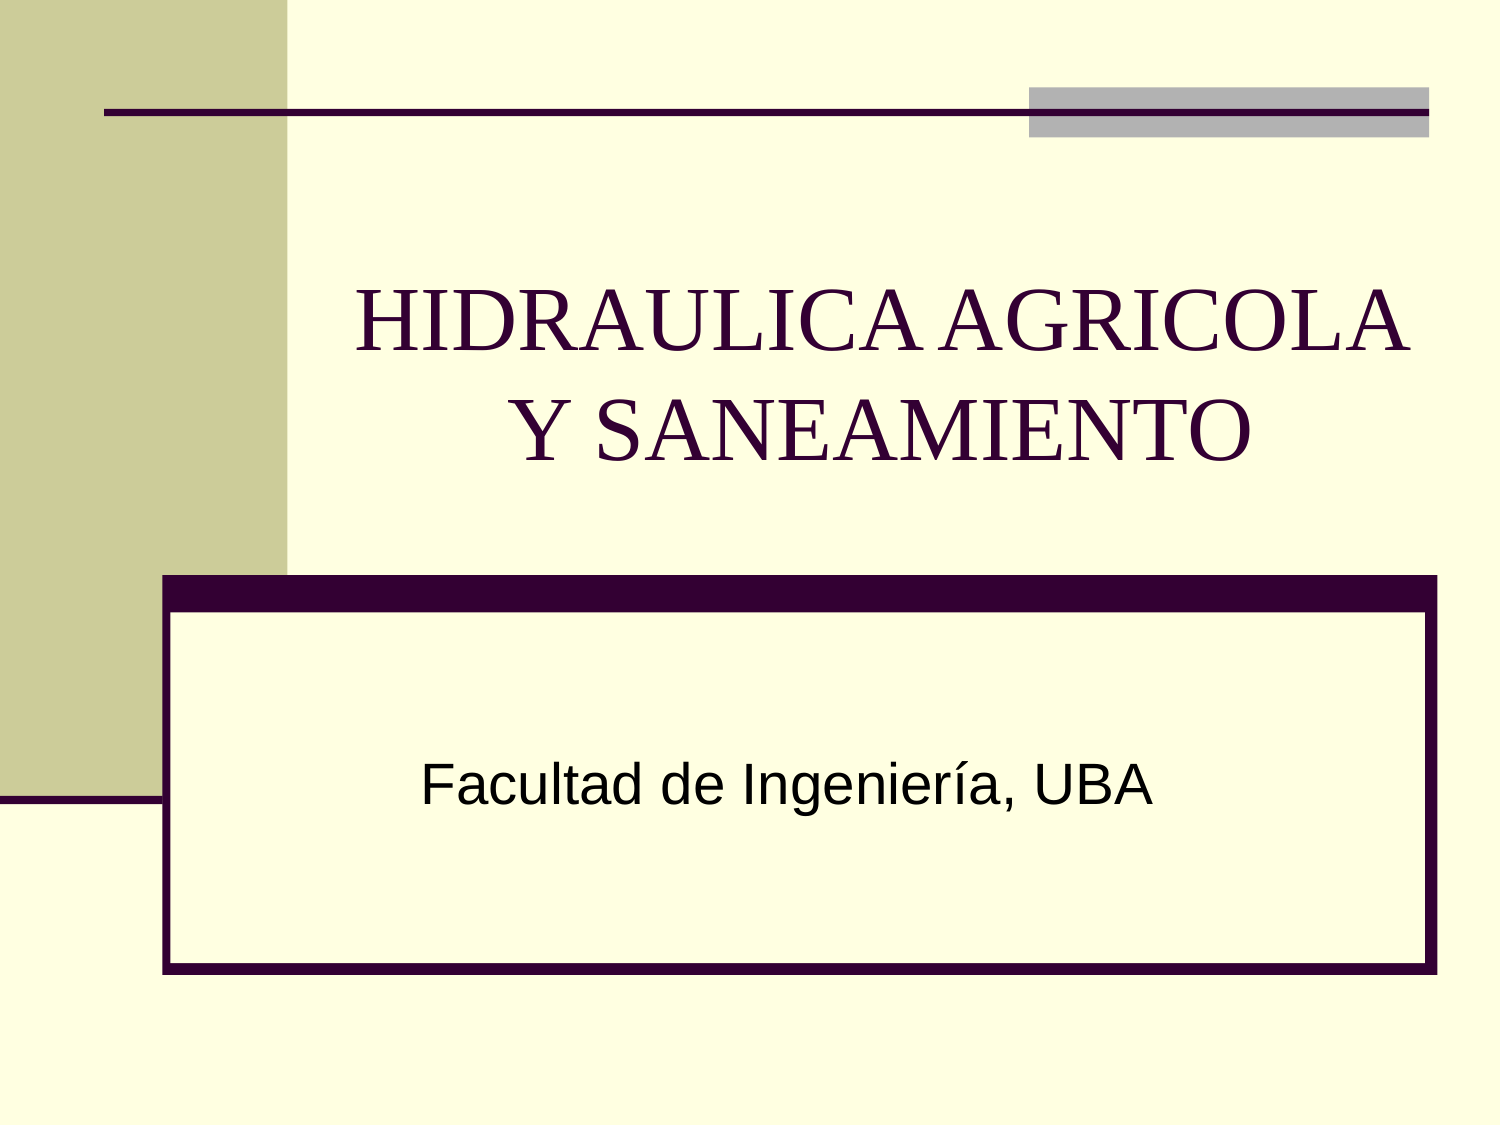

HIDRAULICA AGRICOLA Y SANEAMIENTO
Facultad de Ingeniería, UBA